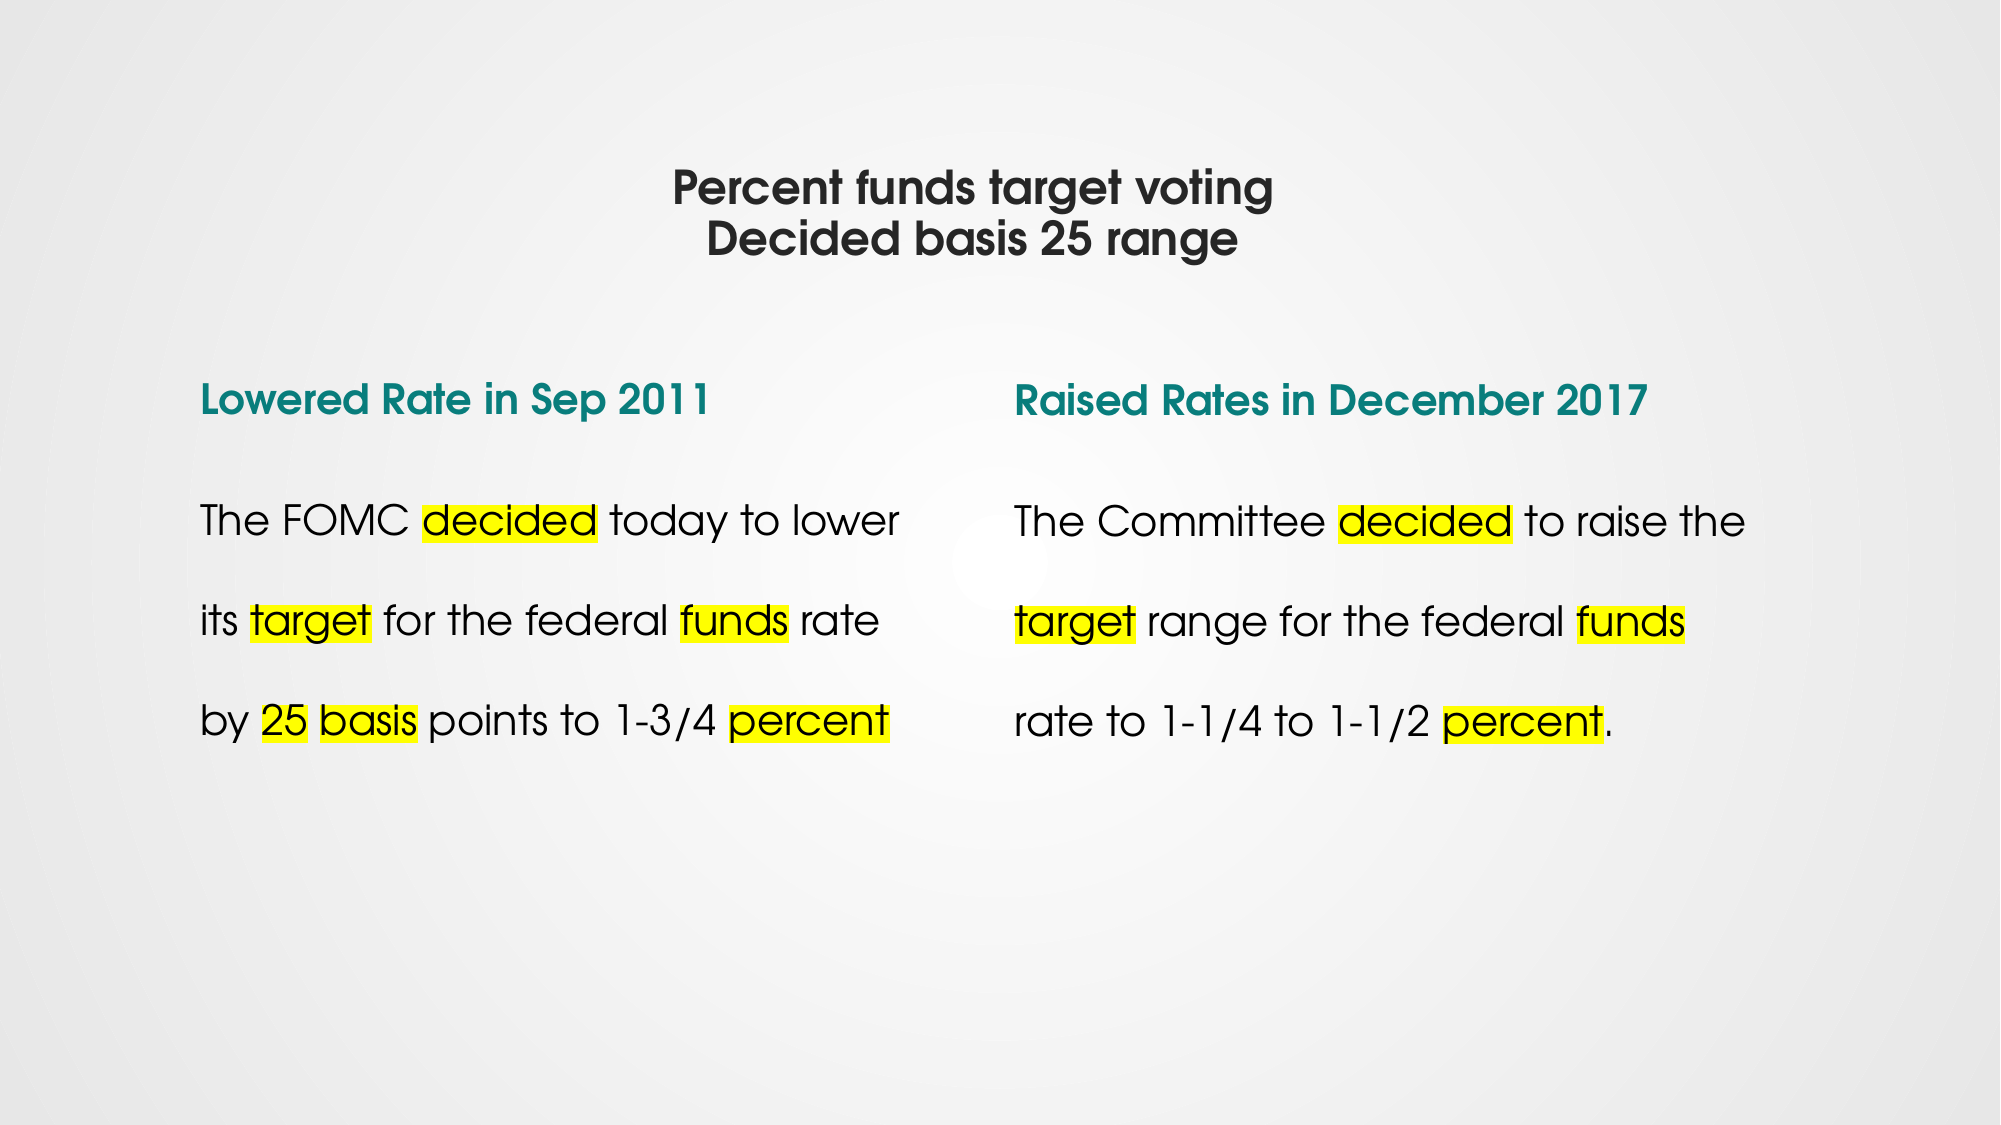

# Percent funds target voting Decided basis 25 range
Lowered Rate in Sep 2011
The FOMC decided today to lower its target for the federal funds rate by 25 basis points to 1-3/4 percent

Raised Rates in December 2017
The Committee decided to raise the target range for the federal funds rate to 1-1/4 to 1‑1/2 percent.